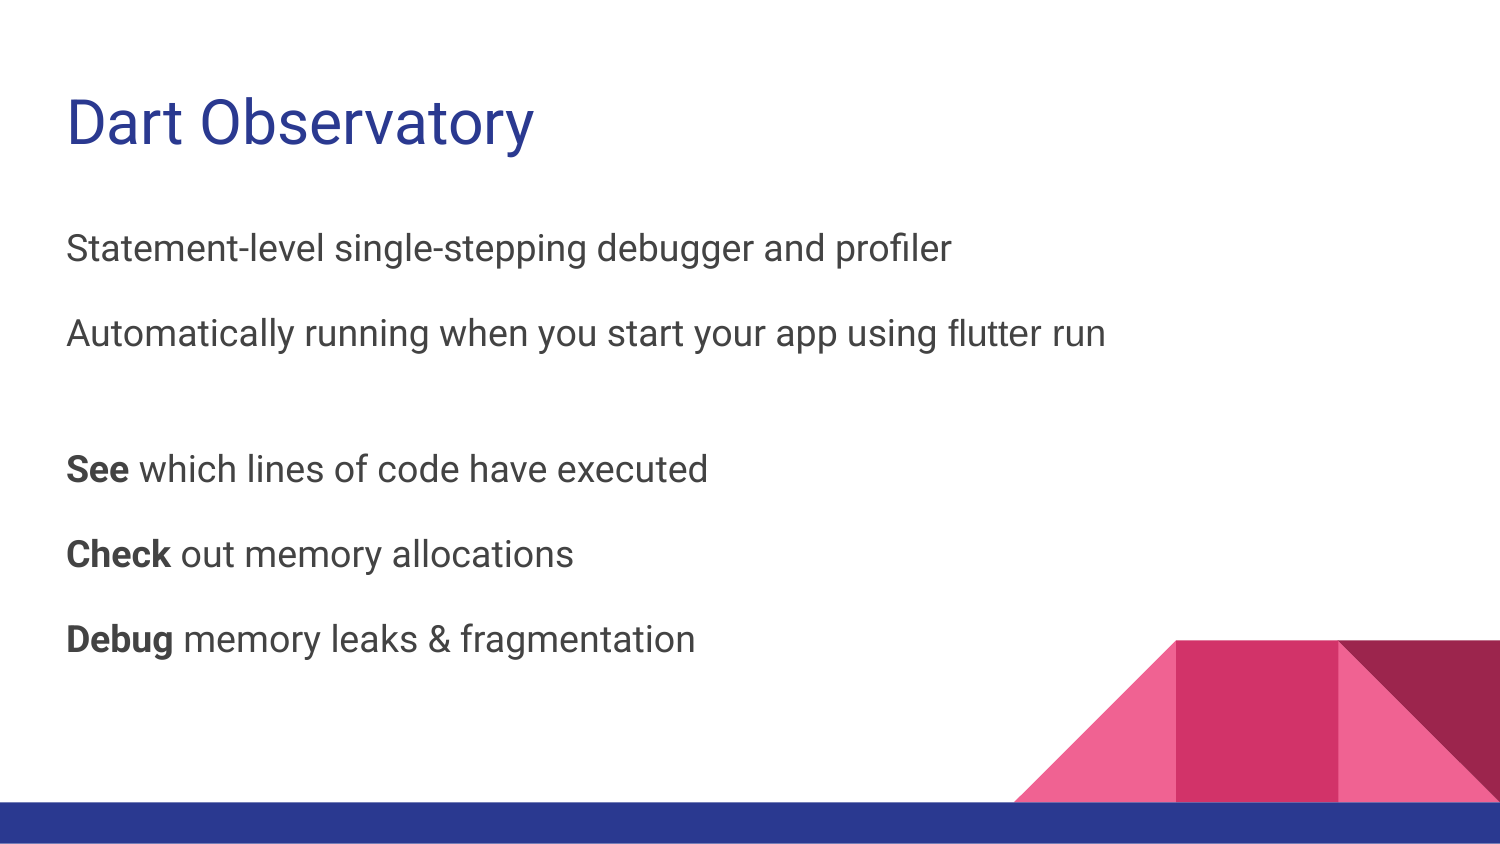

# Dart Observatory
Statement-level single-stepping debugger and profiler
Automatically running when you start your app using flutter run

See which lines of code have executed
Check out memory allocations
Debug memory leaks & fragmentation